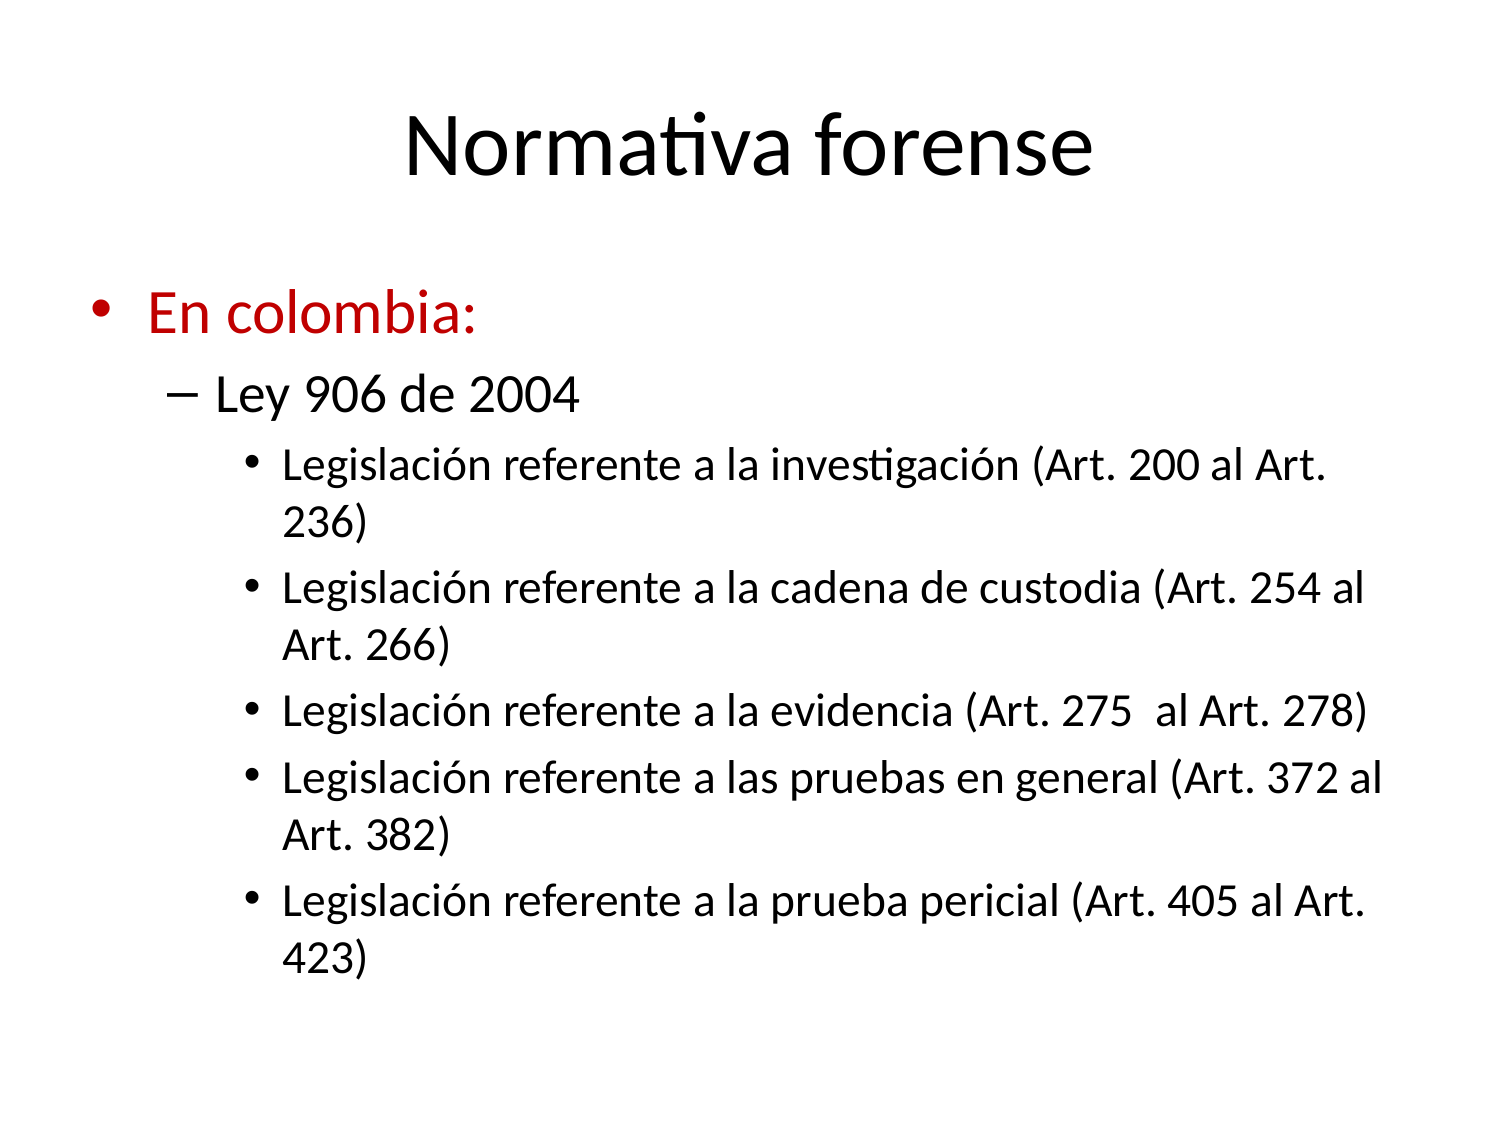

# Normativa forense
En colombia:
Ley 906 de 2004
Legislación referente a la investigación (Art. 200 al Art. 236)
Legislación referente a la cadena de custodia (Art. 254 al Art. 266)
Legislación referente a la evidencia (Art. 275  al Art. 278)
Legislación referente a las pruebas en general (Art. 372 al Art. 382)
Legislación referente a la prueba pericial (Art. 405 al Art. 423)